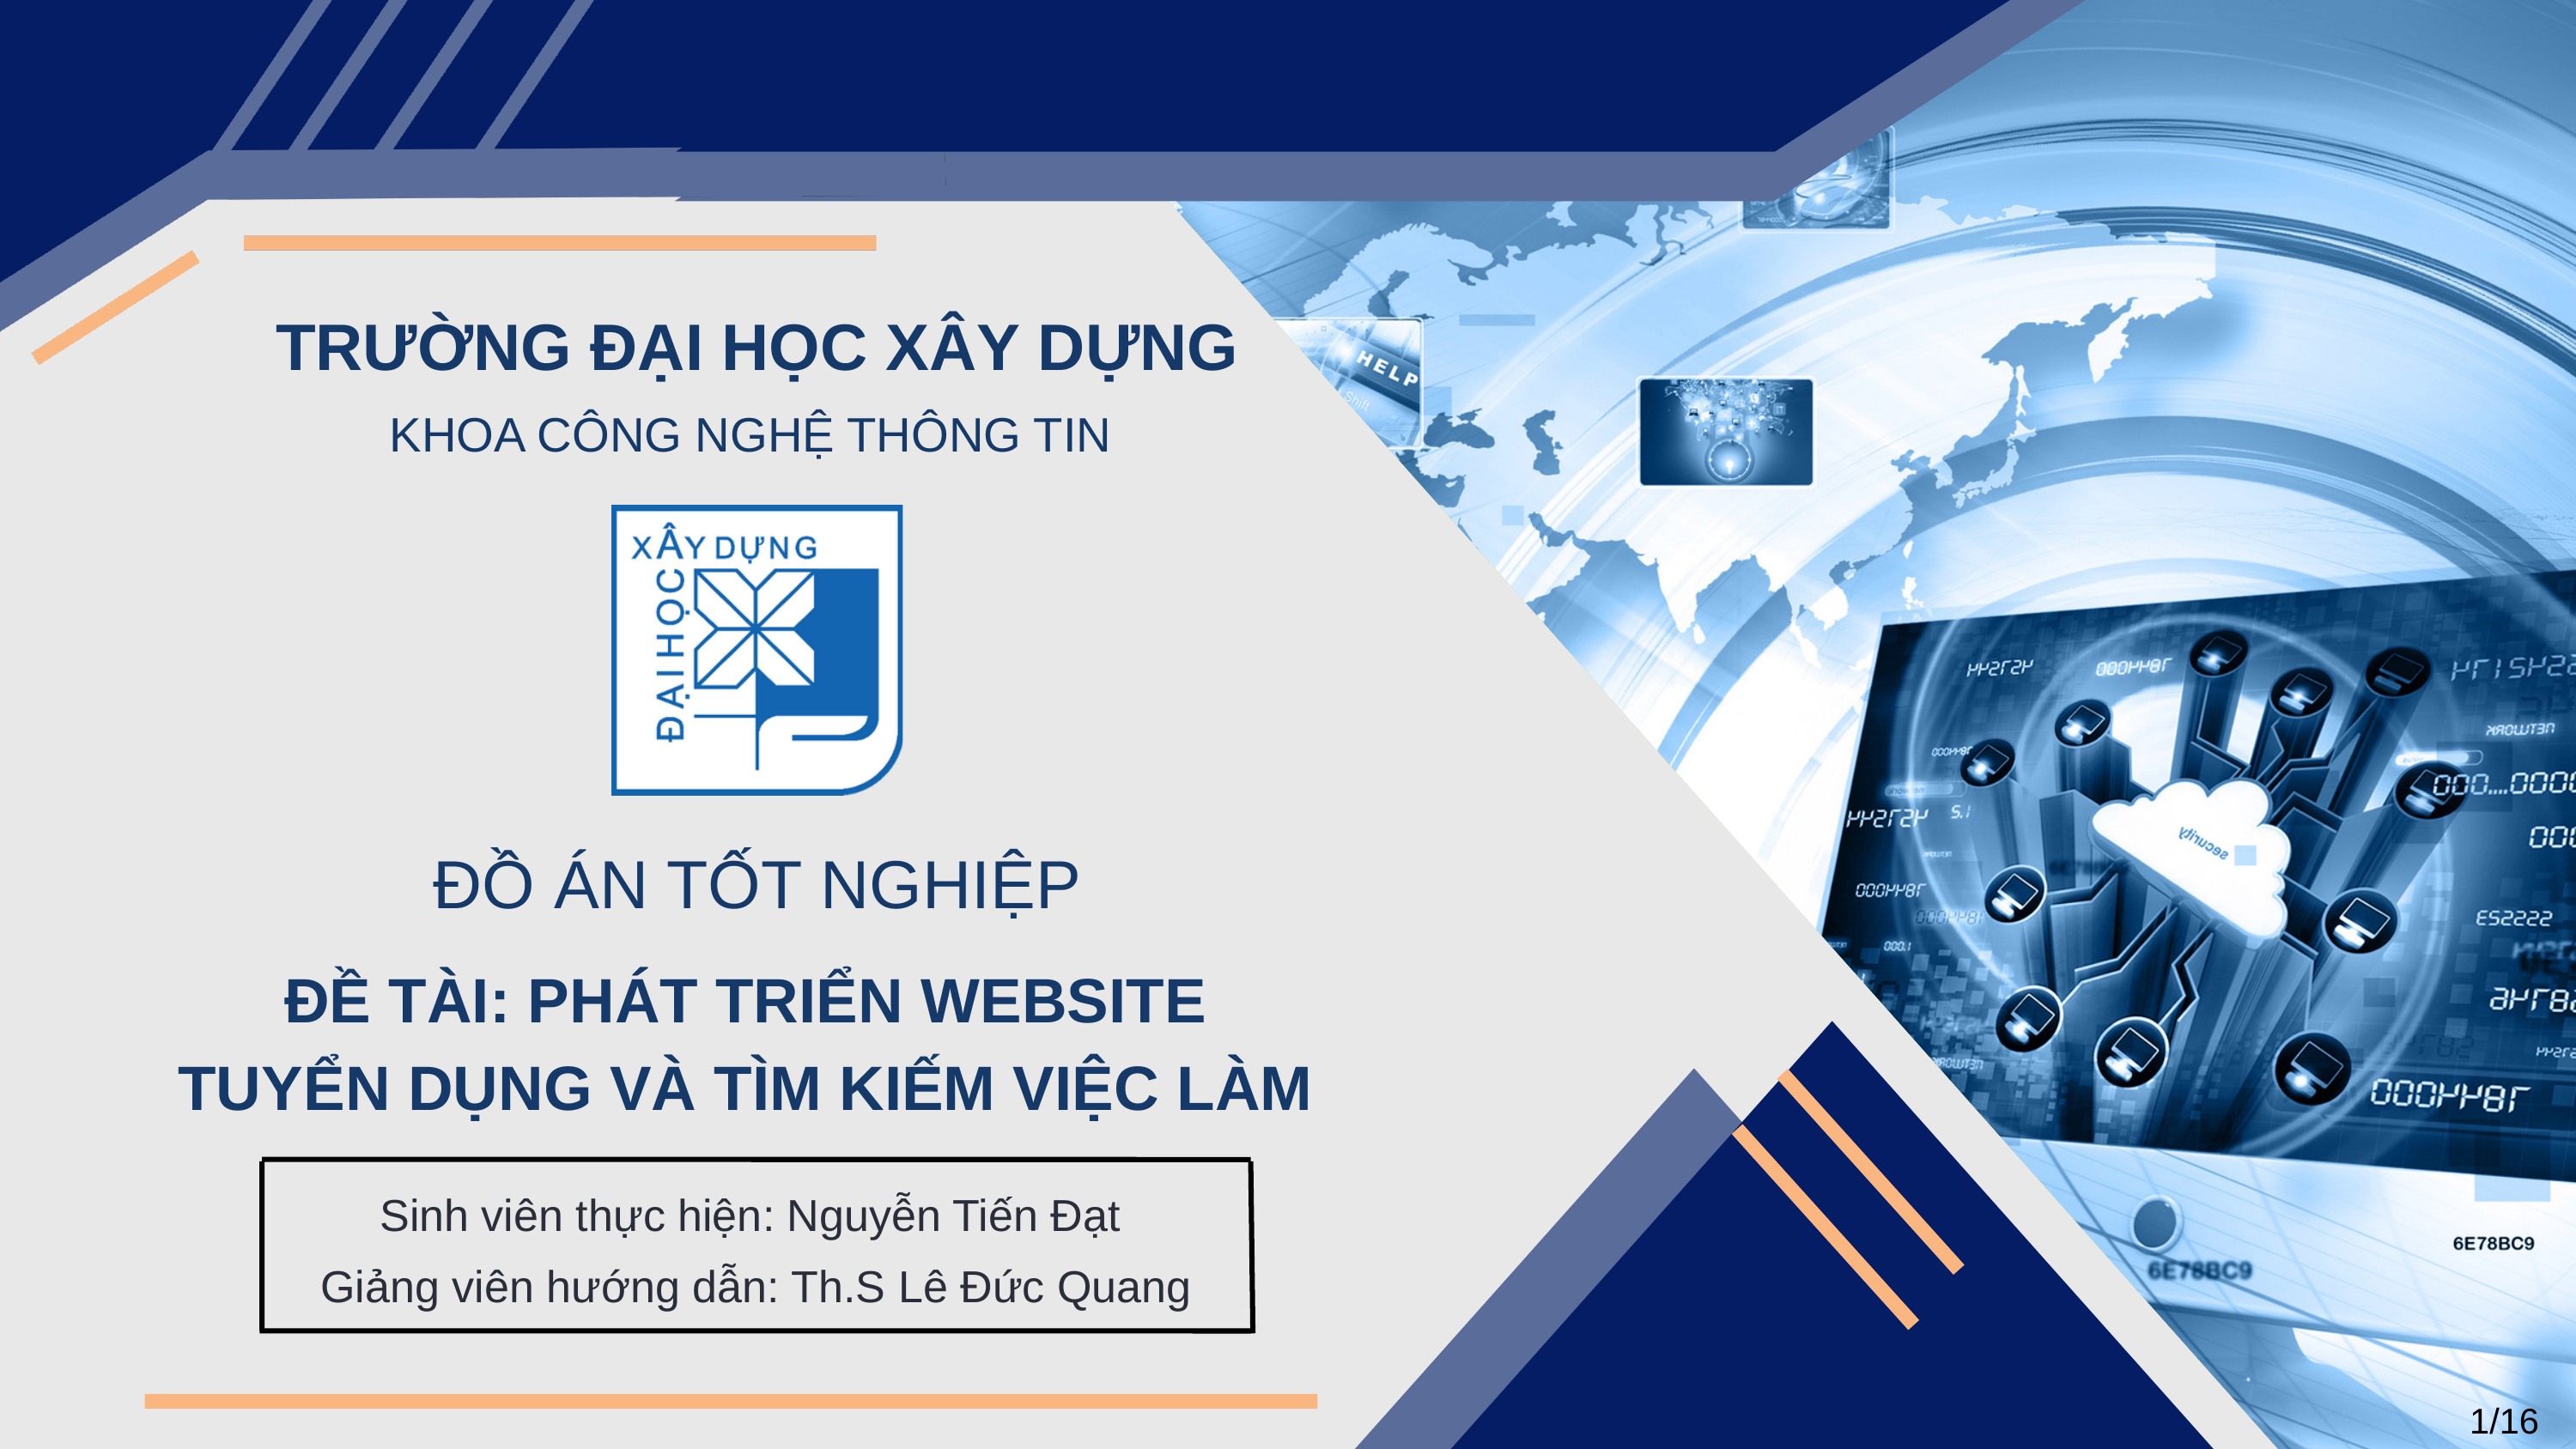

TRƯỜNG ĐẠI HỌC XÂY DỰNG
KHOA CÔNG NGHỆ THÔNG TIN

ĐỒ ÁN TỐT NGHIỆP
ĐỀ TÀI: PHÁT TRIỂN WEBSITE TUYỂN DỤNG VÀ TÌM KIẾM VIỆC LÀM

Sinh viên thực hiện: Nguyễn Tiến Đạt
Giảng viên hướng dẫn: Th.S Lê Đức Quang

1/16